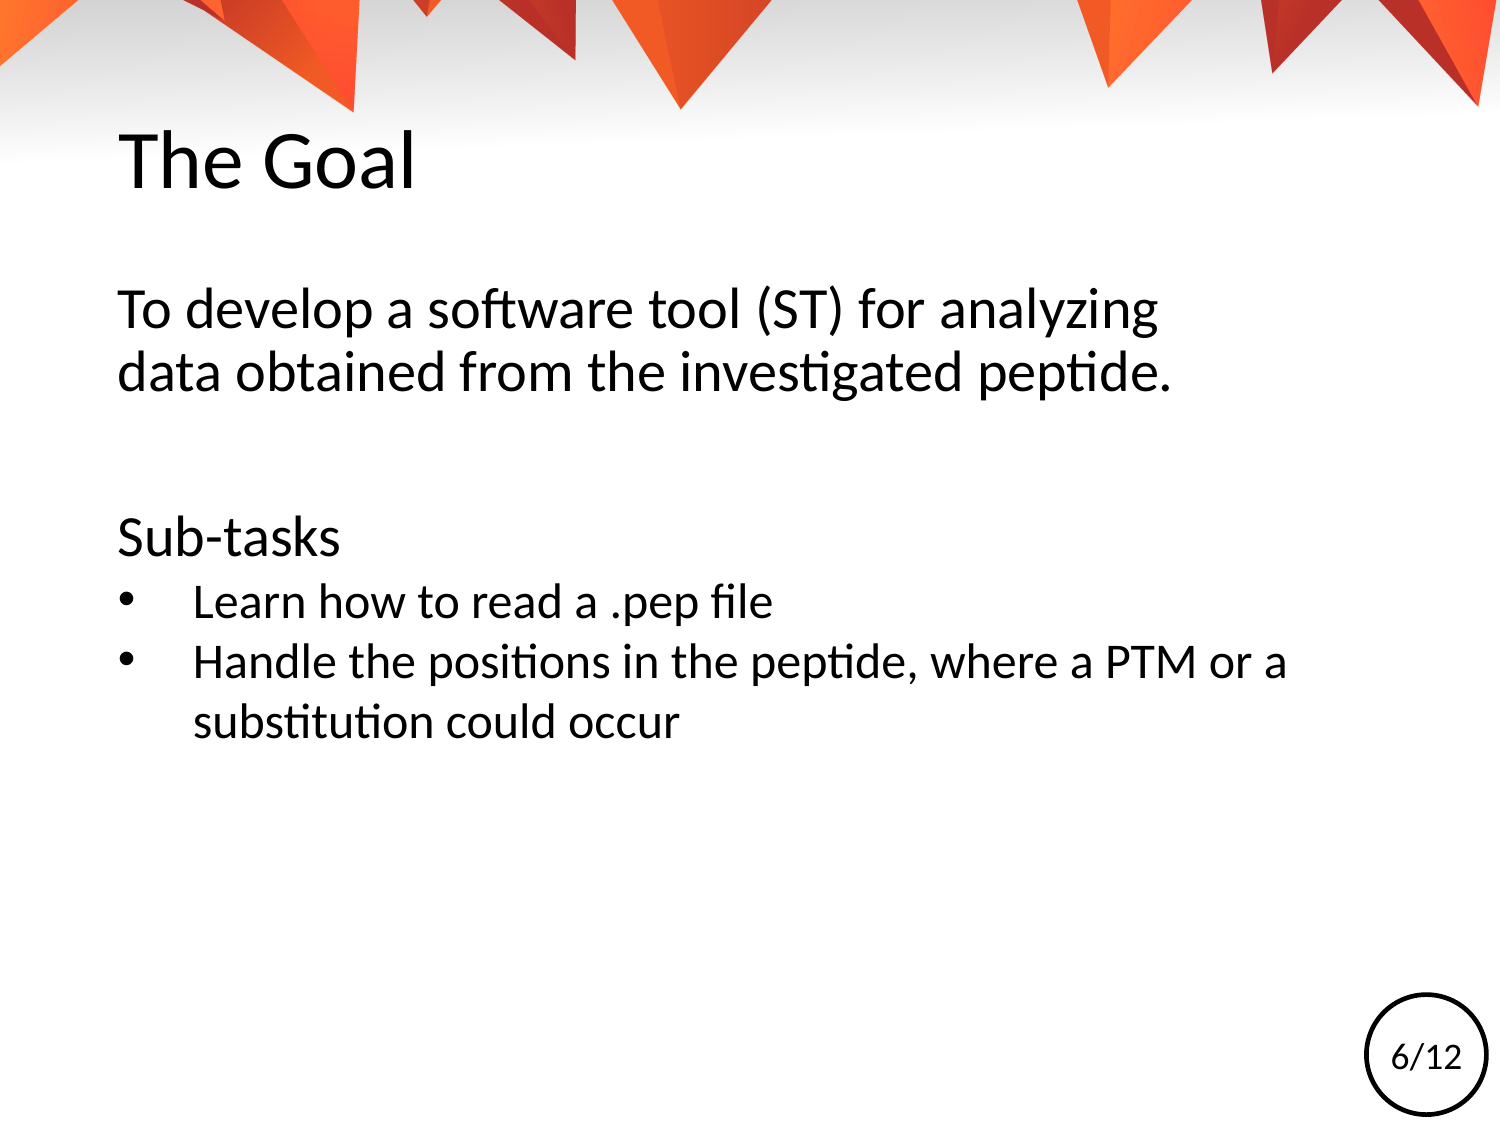

# The Goal
To develop a software tool (ST) for analyzing data obtained from the investigated peptide.

Sub-tasks
Learn how to read a .pep file
Handle the positions in the peptide, where a PTM or a substitution could occur

6/12